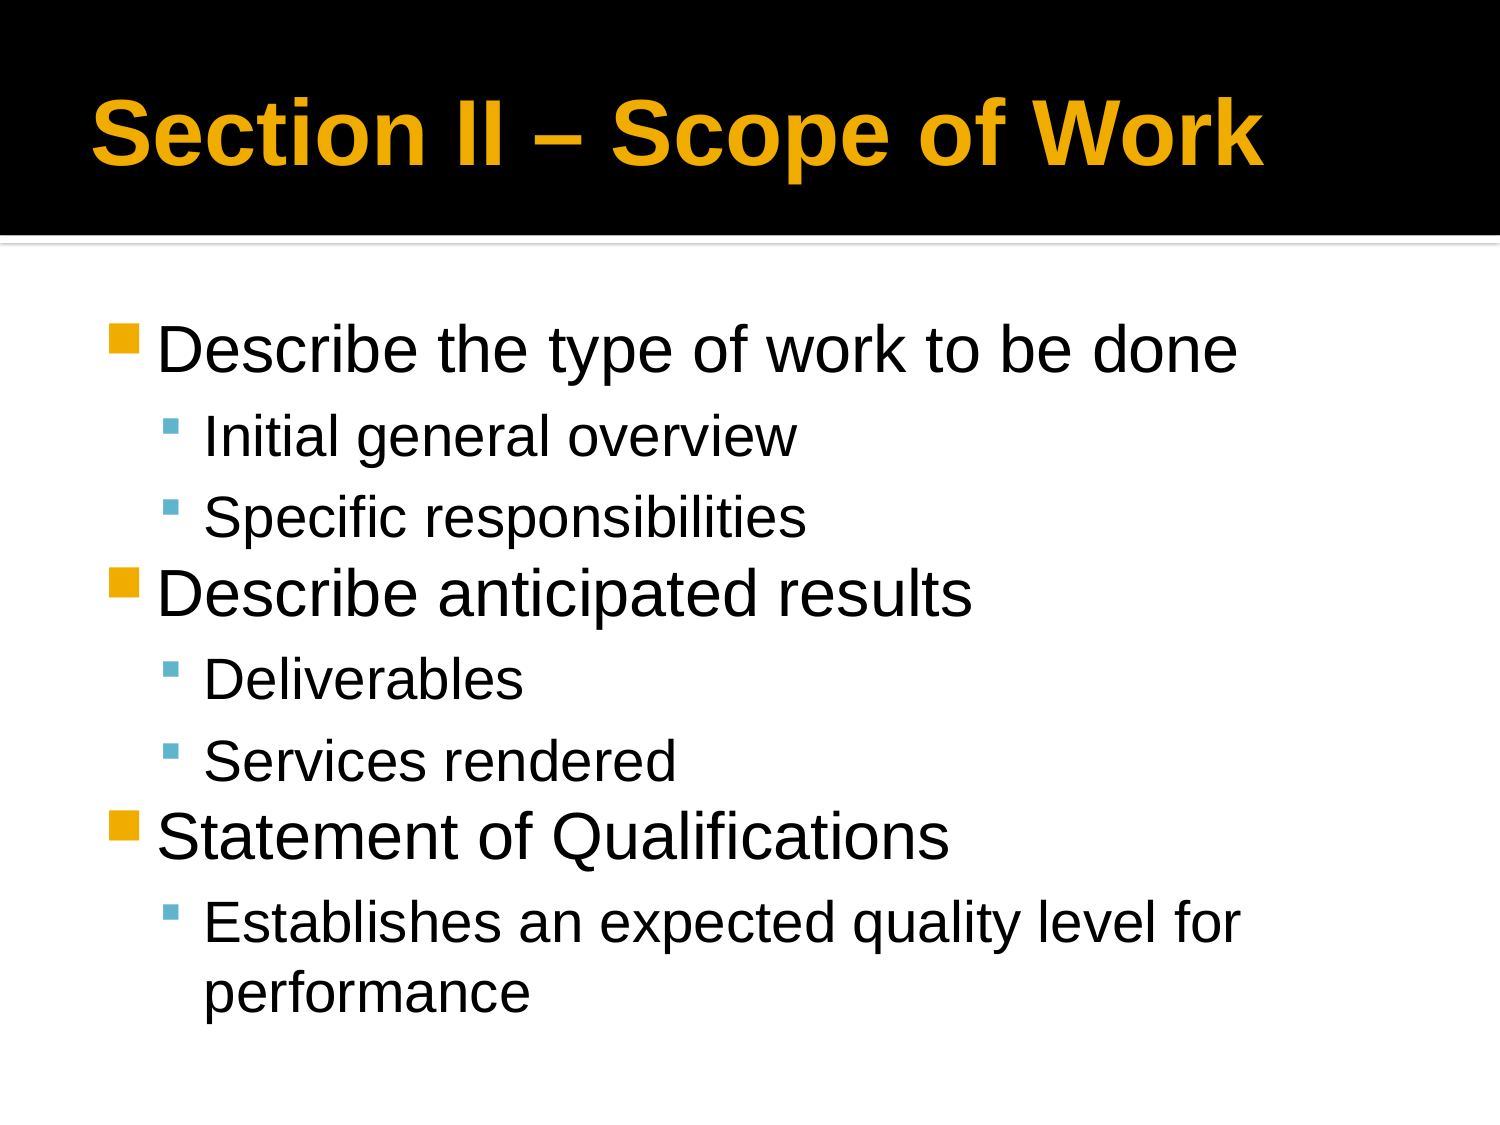

# Section II – Scope of Work
Describe the type of work to be done
Initial general overview
Specific responsibilities
Describe anticipated results
Deliverables
Services rendered
Statement of Qualifications
Establishes an expected quality level for performance